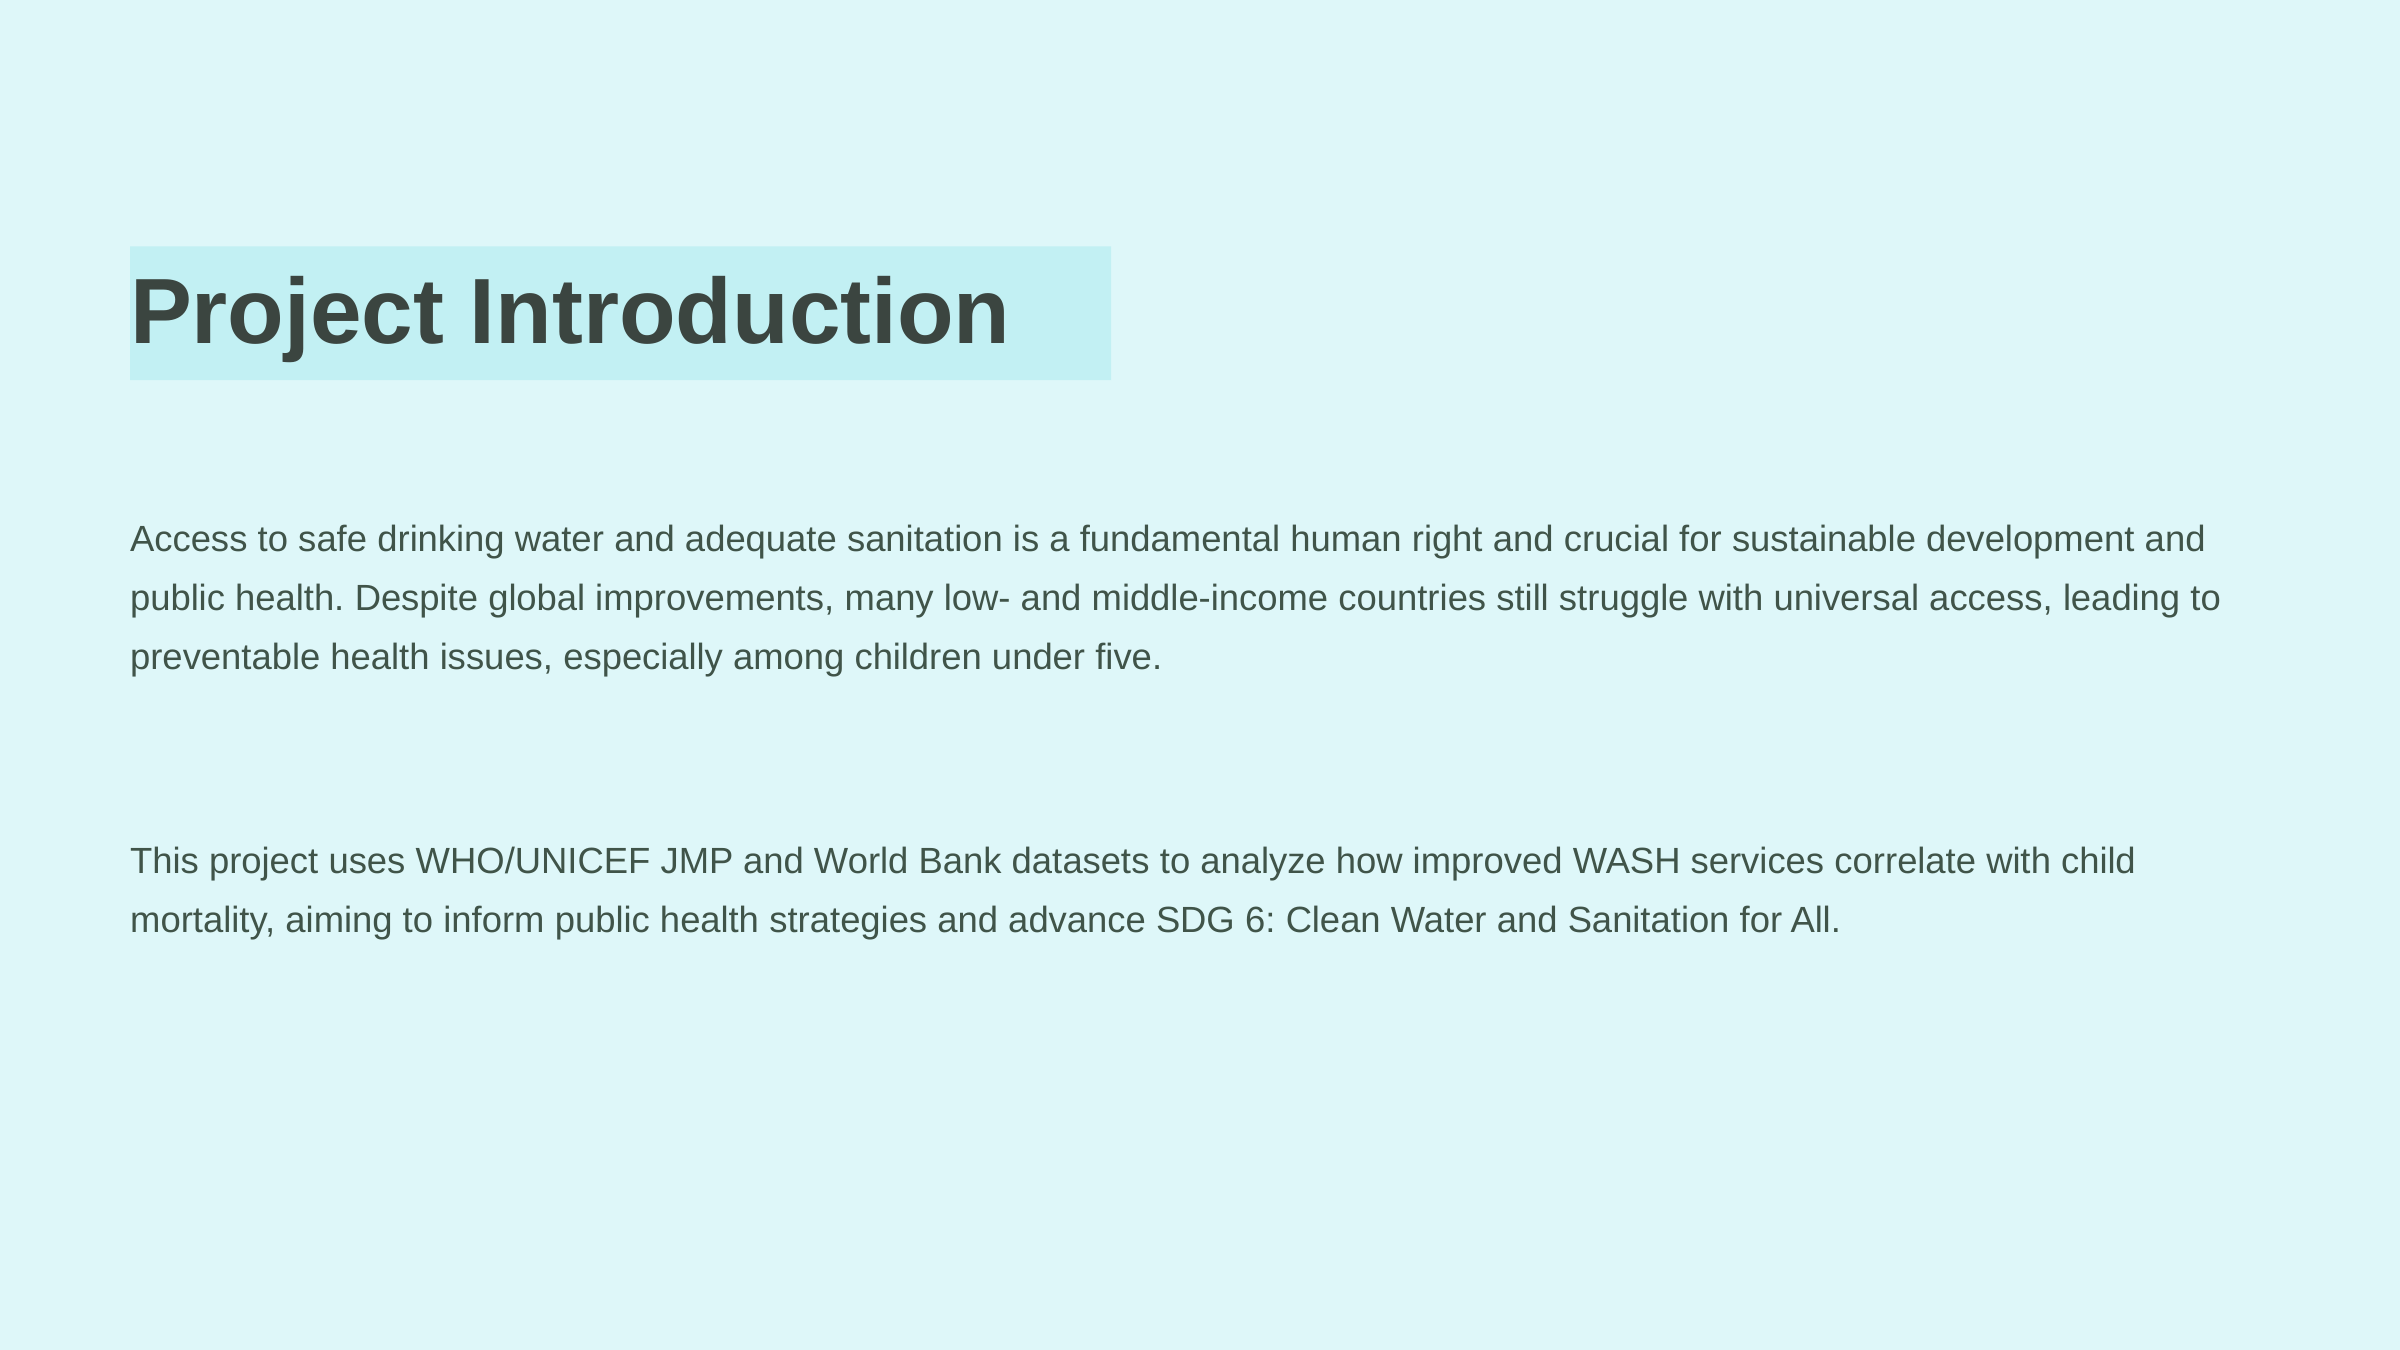

Project Introduction
Access to safe drinking water and adequate sanitation is a fundamental human right and crucial for sustainable development and public health. Despite global improvements, many low- and middle-income countries still struggle with universal access, leading to preventable health issues, especially among children under five.
This project uses WHO/UNICEF JMP and World Bank datasets to analyze how improved WASH services correlate with child mortality, aiming to inform public health strategies and advance SDG 6: Clean Water and Sanitation for All.